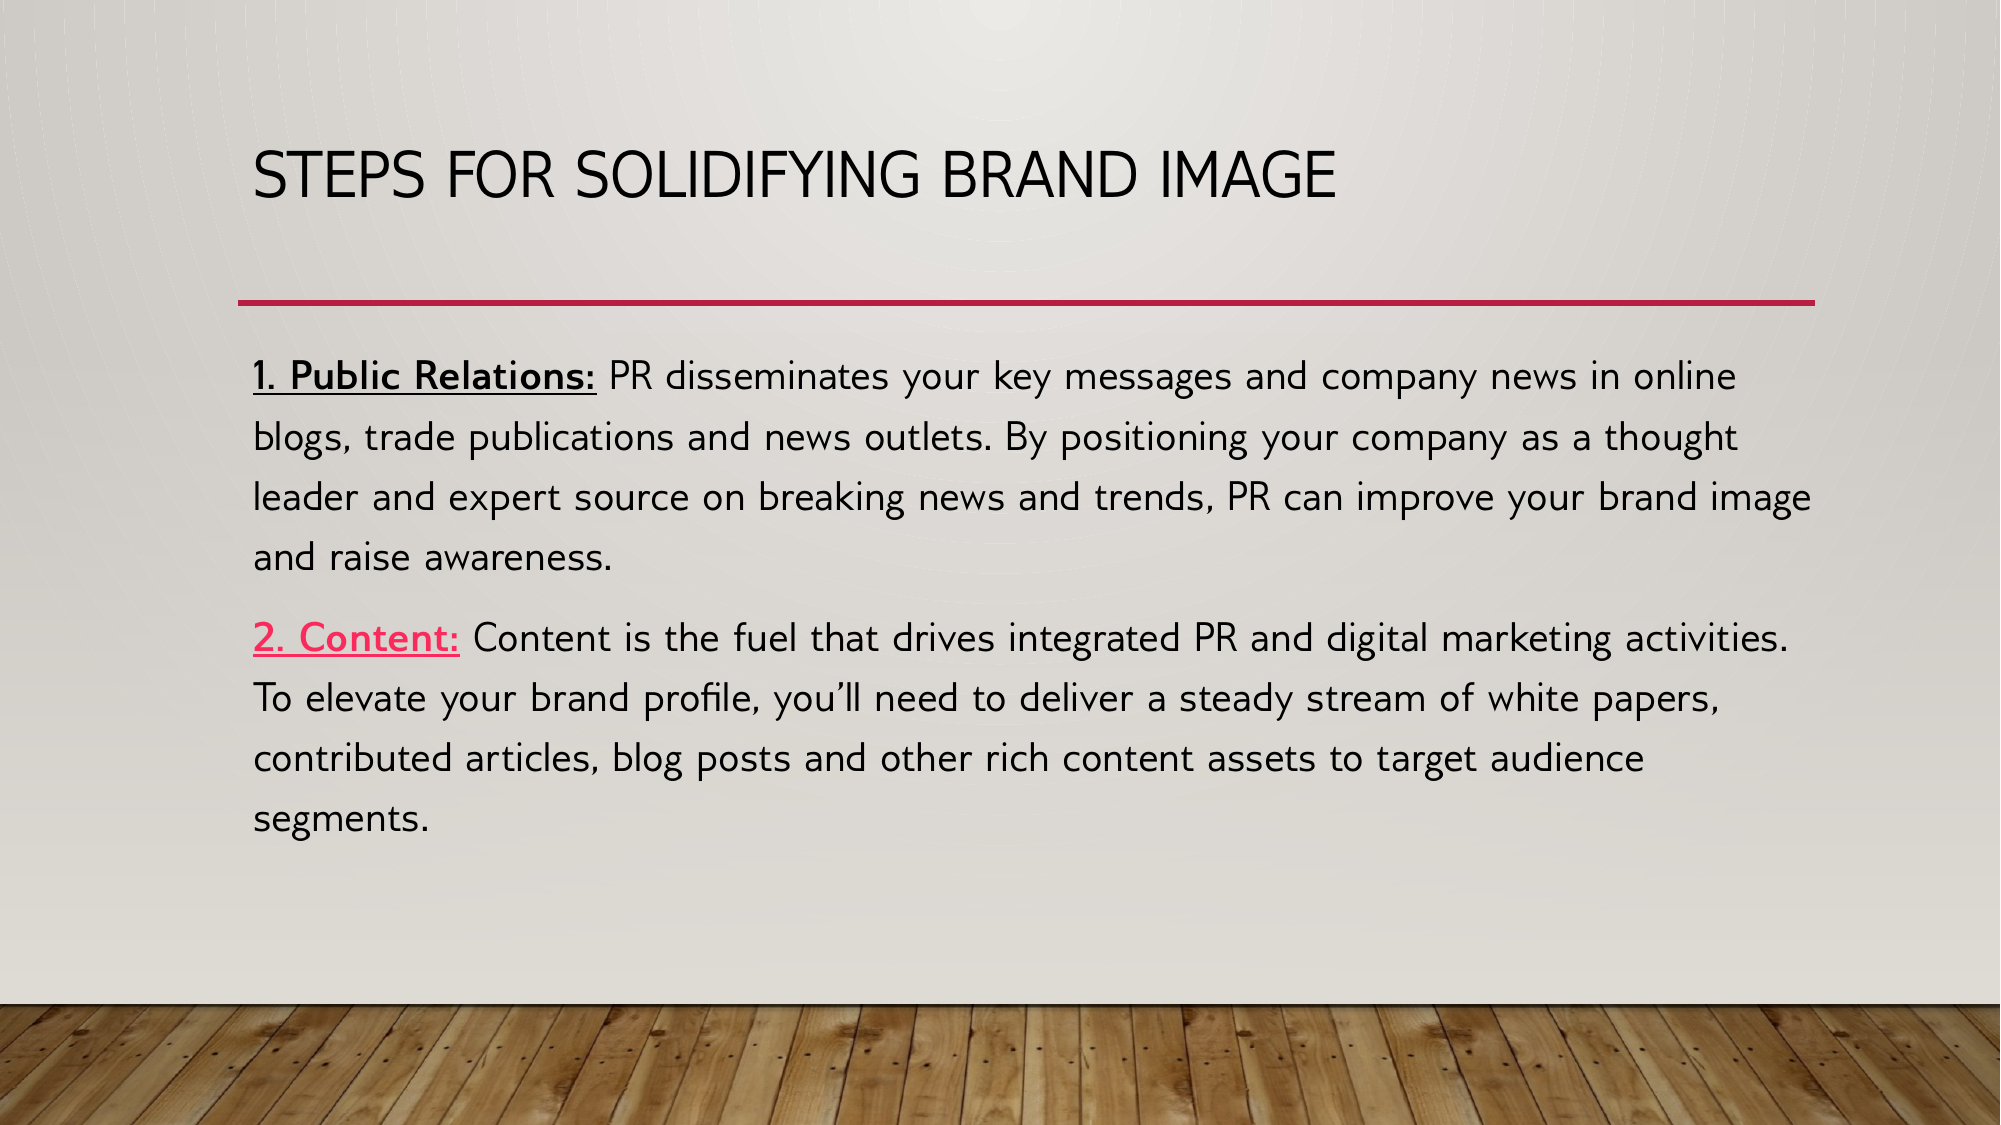

# Steps for Solidifying Brand Image

1. Public Relations: PR disseminates your key messages and company news in online blogs, trade publications and news outlets. By positioning your company as a thought leader and expert source on breaking news and trends, PR can improve your brand image and raise awareness.
2. Content: Content is the fuel that drives integrated PR and digital marketing activities. To elevate your brand profile, you’ll need to deliver a steady stream of white papers, contributed articles, blog posts and other rich content assets to target audience segments.